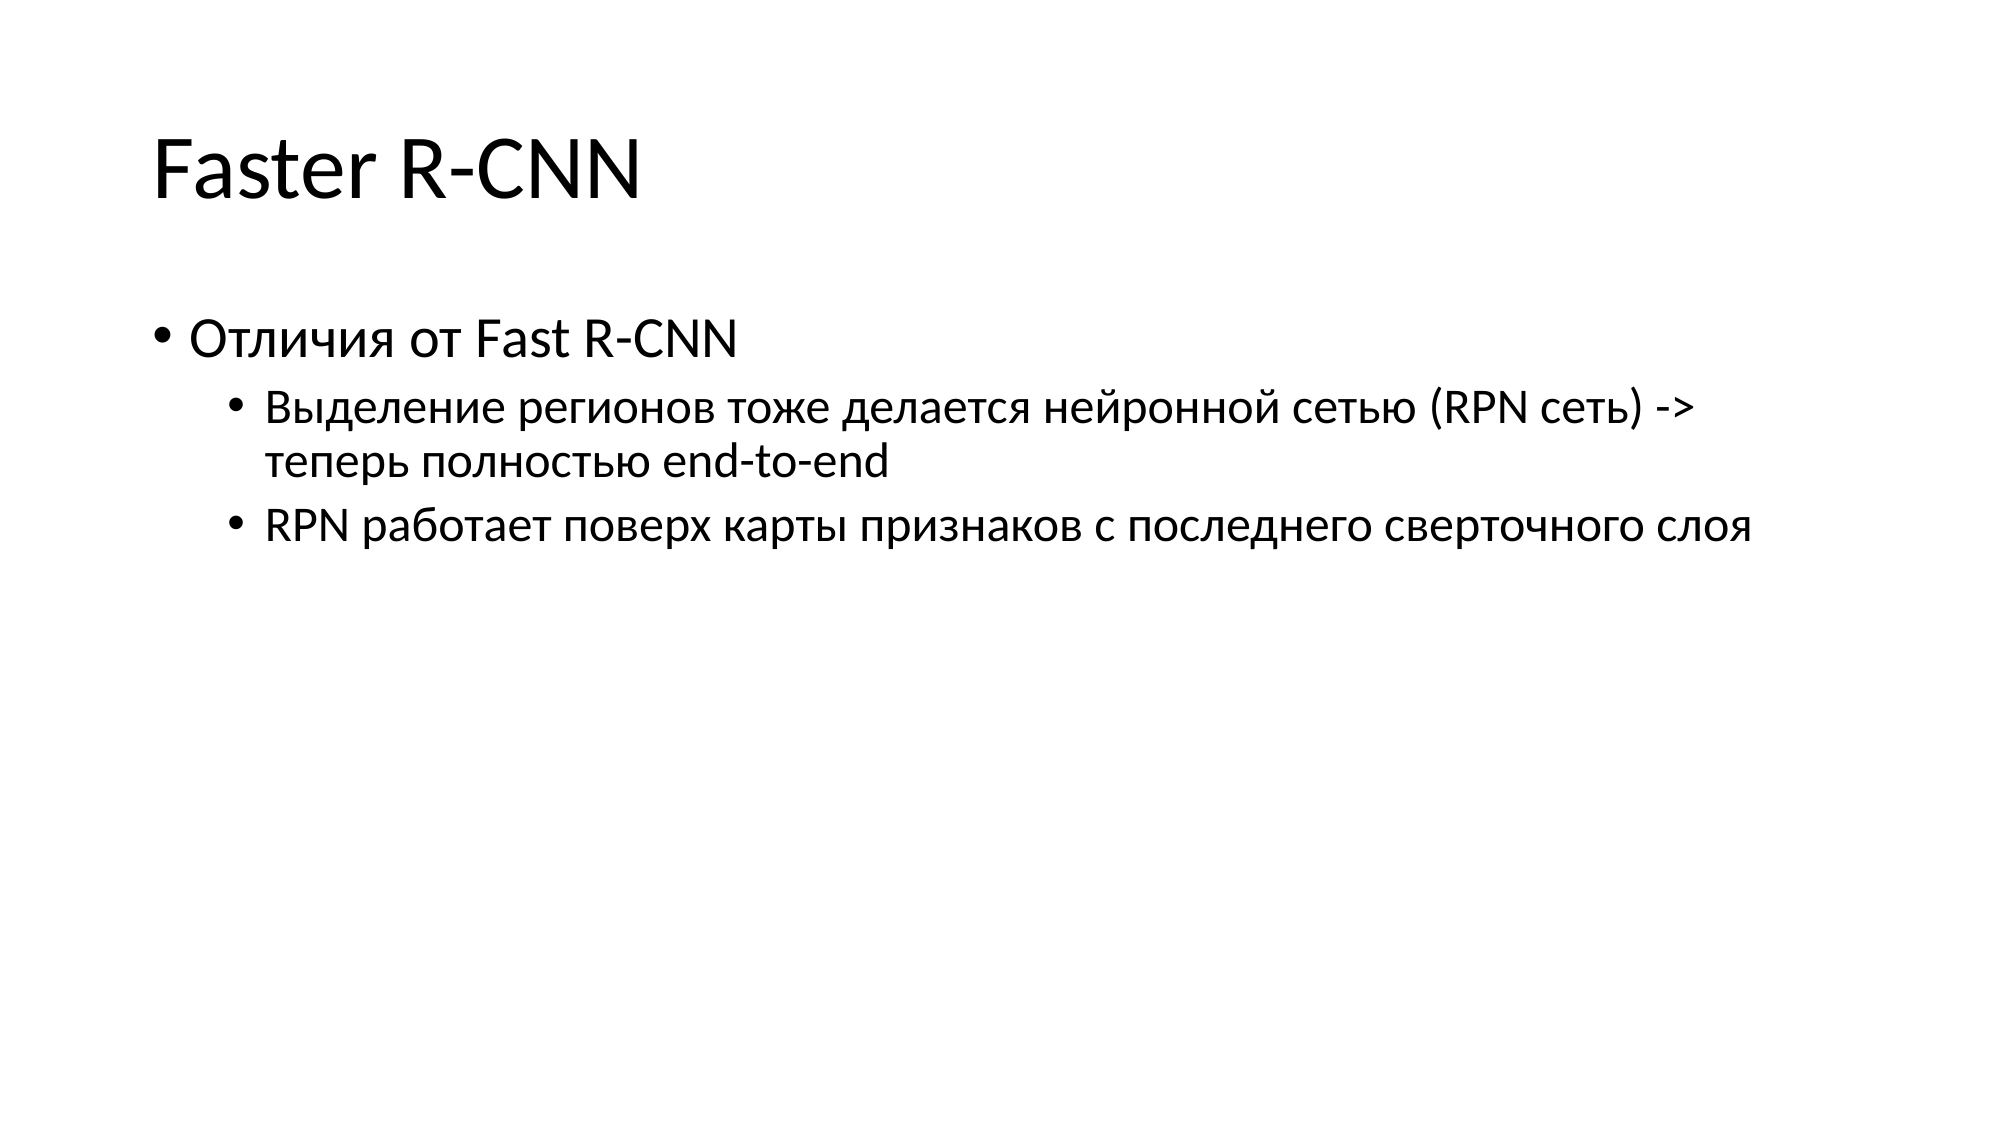

# Faster R-CNN
Отличия от Fast R-CNN
Выделение регионов тоже делается нейронной сетью (RPN сеть) -> теперь полностью end-to-end
RPN работает поверх карты признаков с последнего сверточного слоя